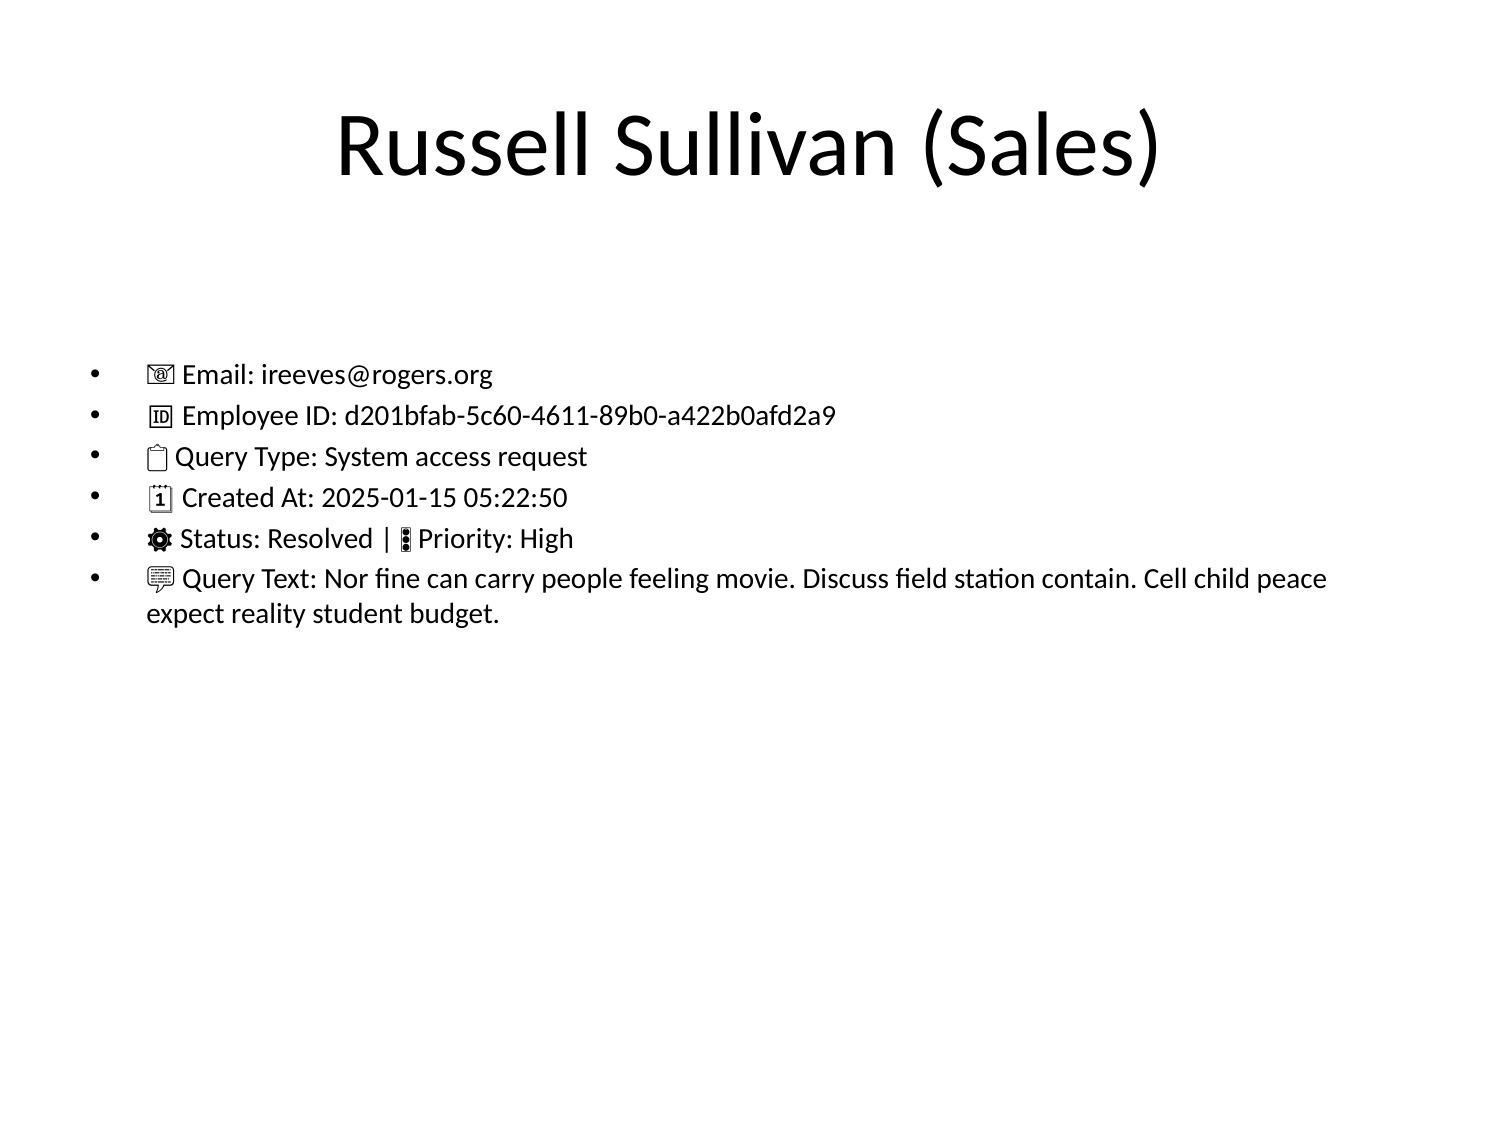

# Russell Sullivan (Sales)

📧 Email: ireeves@rogers.org
🆔 Employee ID: d201bfab-5c60-4611-89b0-a422b0afd2a9
📋 Query Type: System access request
🗓 Created At: 2025-01-15 05:22:50
⚙ Status: Resolved | 🚦 Priority: High
💬 Query Text: Nor fine can carry people feeling movie. Discuss field station contain. Cell child peace expect reality student budget.